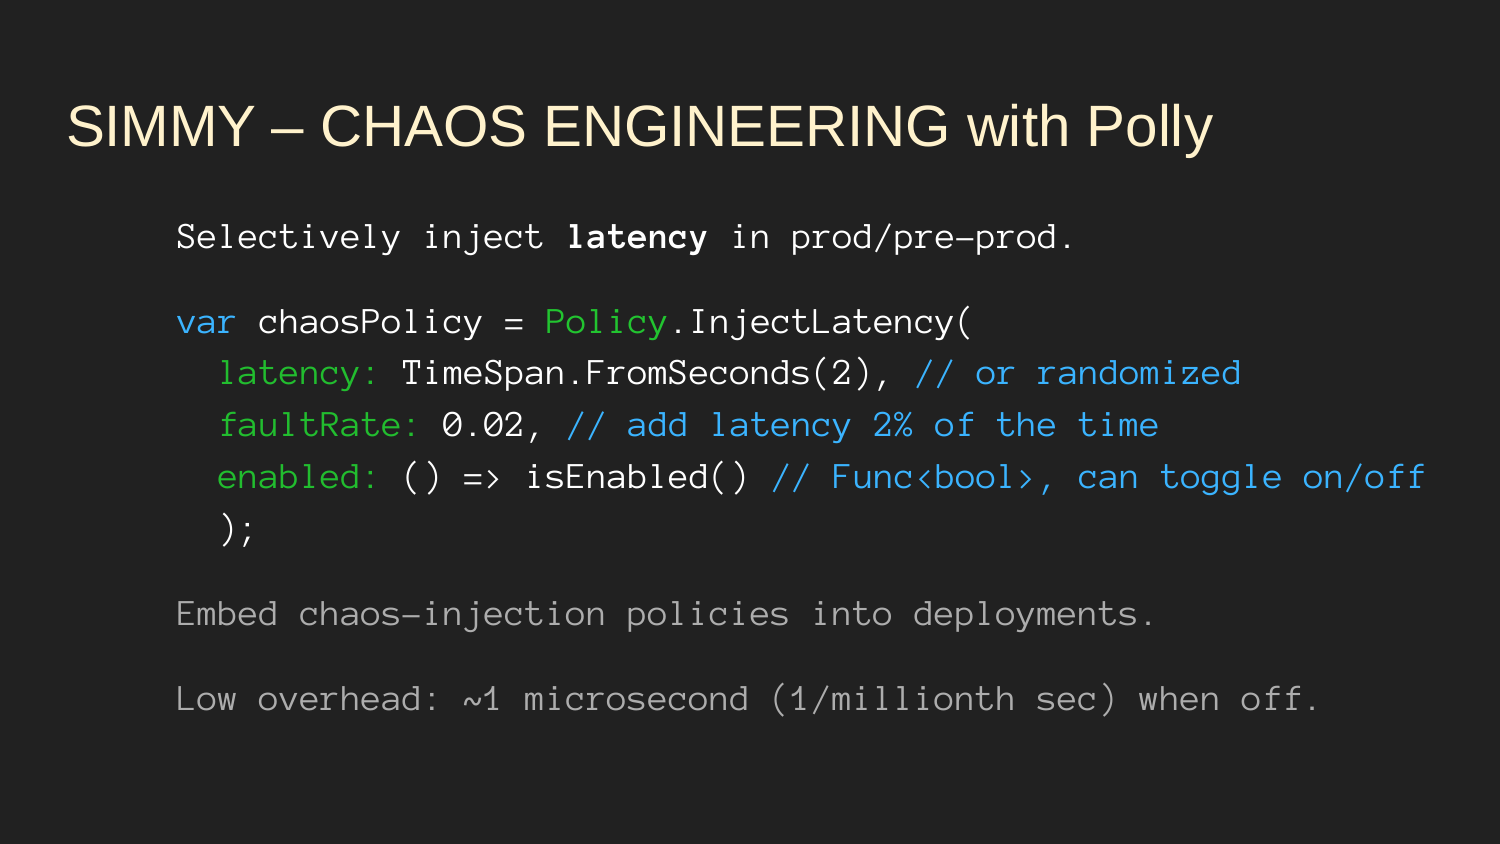

# SIMMY – CHAOS ENGINEERING with Polly
Selectively inject latency in prod/pre-prod.
var chaosPolicy = Policy.InjectLatency(
  latency: TimeSpan.FromSeconds(2), // or randomized
  faultRate: 0.02, // add latency 2% of the time
  enabled: () => isEnabled() // Func<bool>, can toggle on/off
  );
Embed chaos-injection policies into deployments.
Low overhead: ~1 microsecond (1/millionth sec) when off.